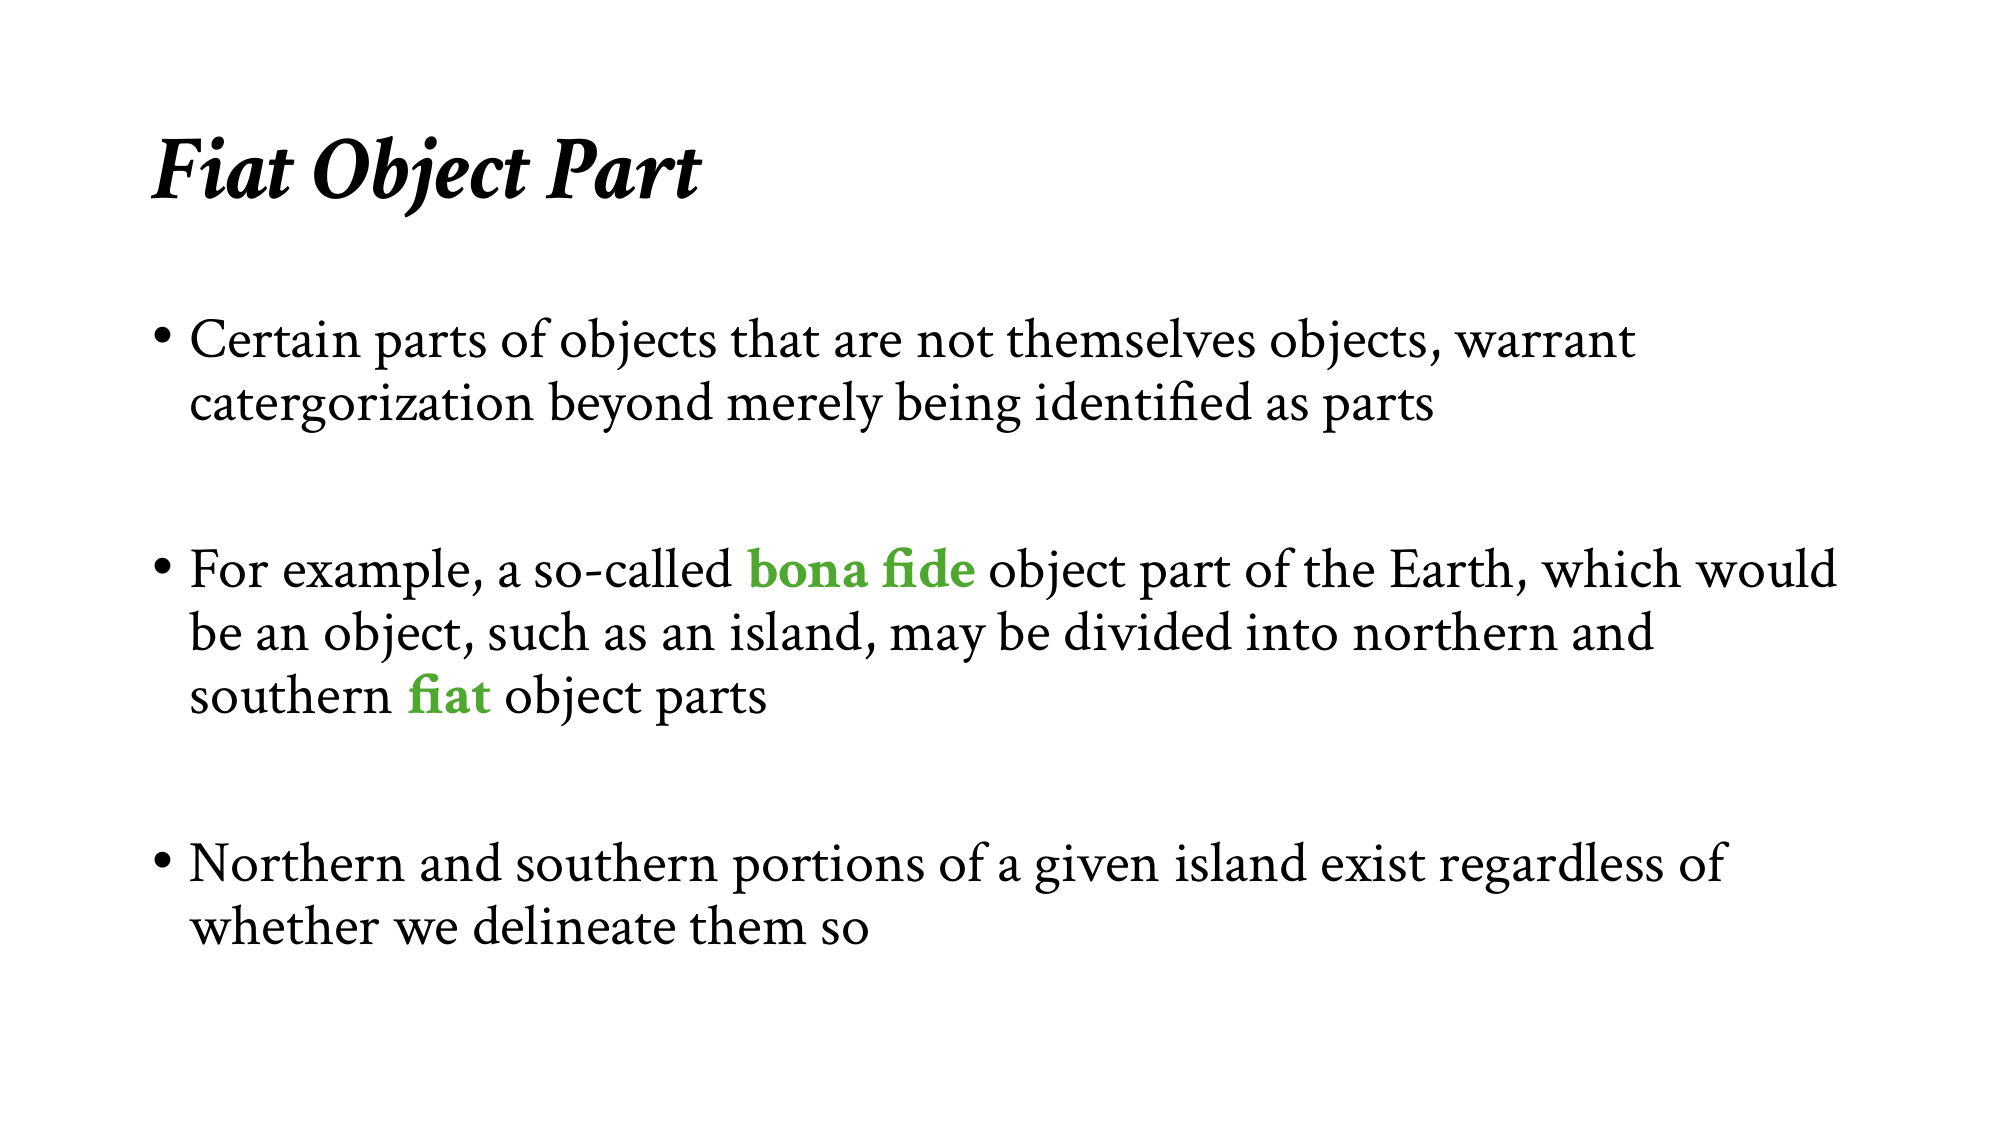

# Fiat Object Part
Certain parts of objects that are not themselves objects, warrant catergorization beyond merely being identified as parts

For example, a so-called bona fide object part of the Earth, which would be an object, such as an island, may be divided into northern and southern fiat object parts

Northern and southern portions of a given island exist regardless of whether we delineate them so